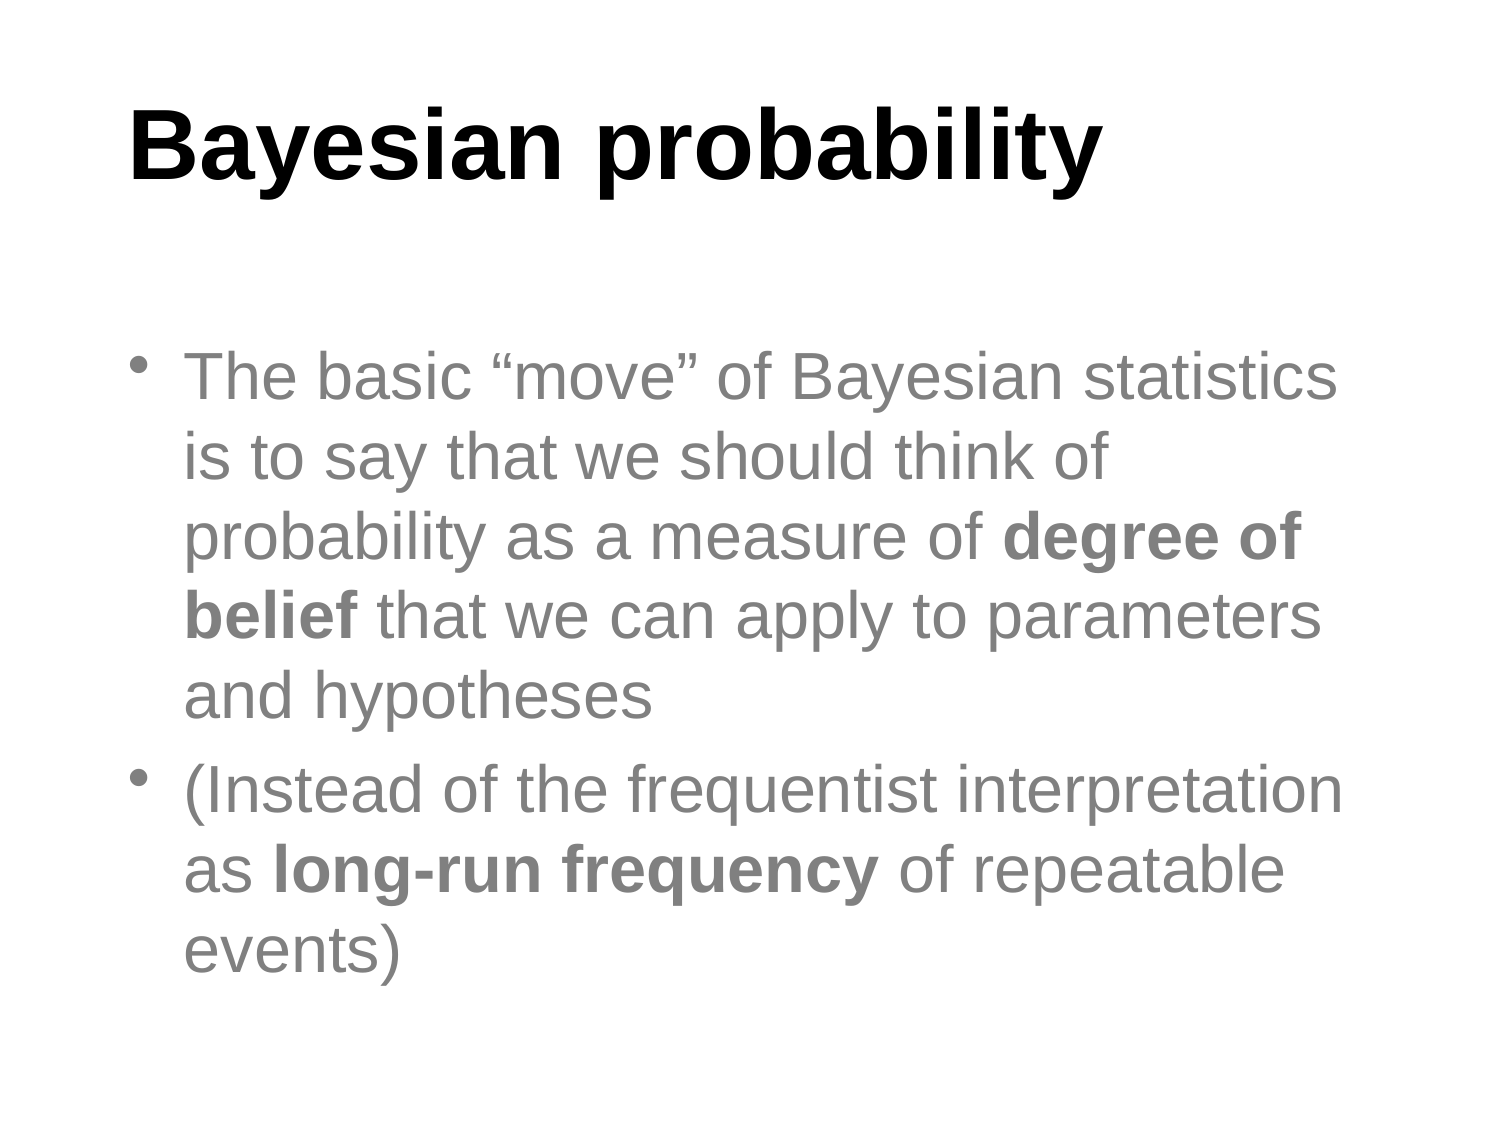

# Bayesian probability
The basic “move” of Bayesian statistics is to say that we should think of probability as a measure of degree of belief that we can apply to parameters and hypotheses
(Instead of the frequentist interpretation as long-run frequency of repeatable events)
15